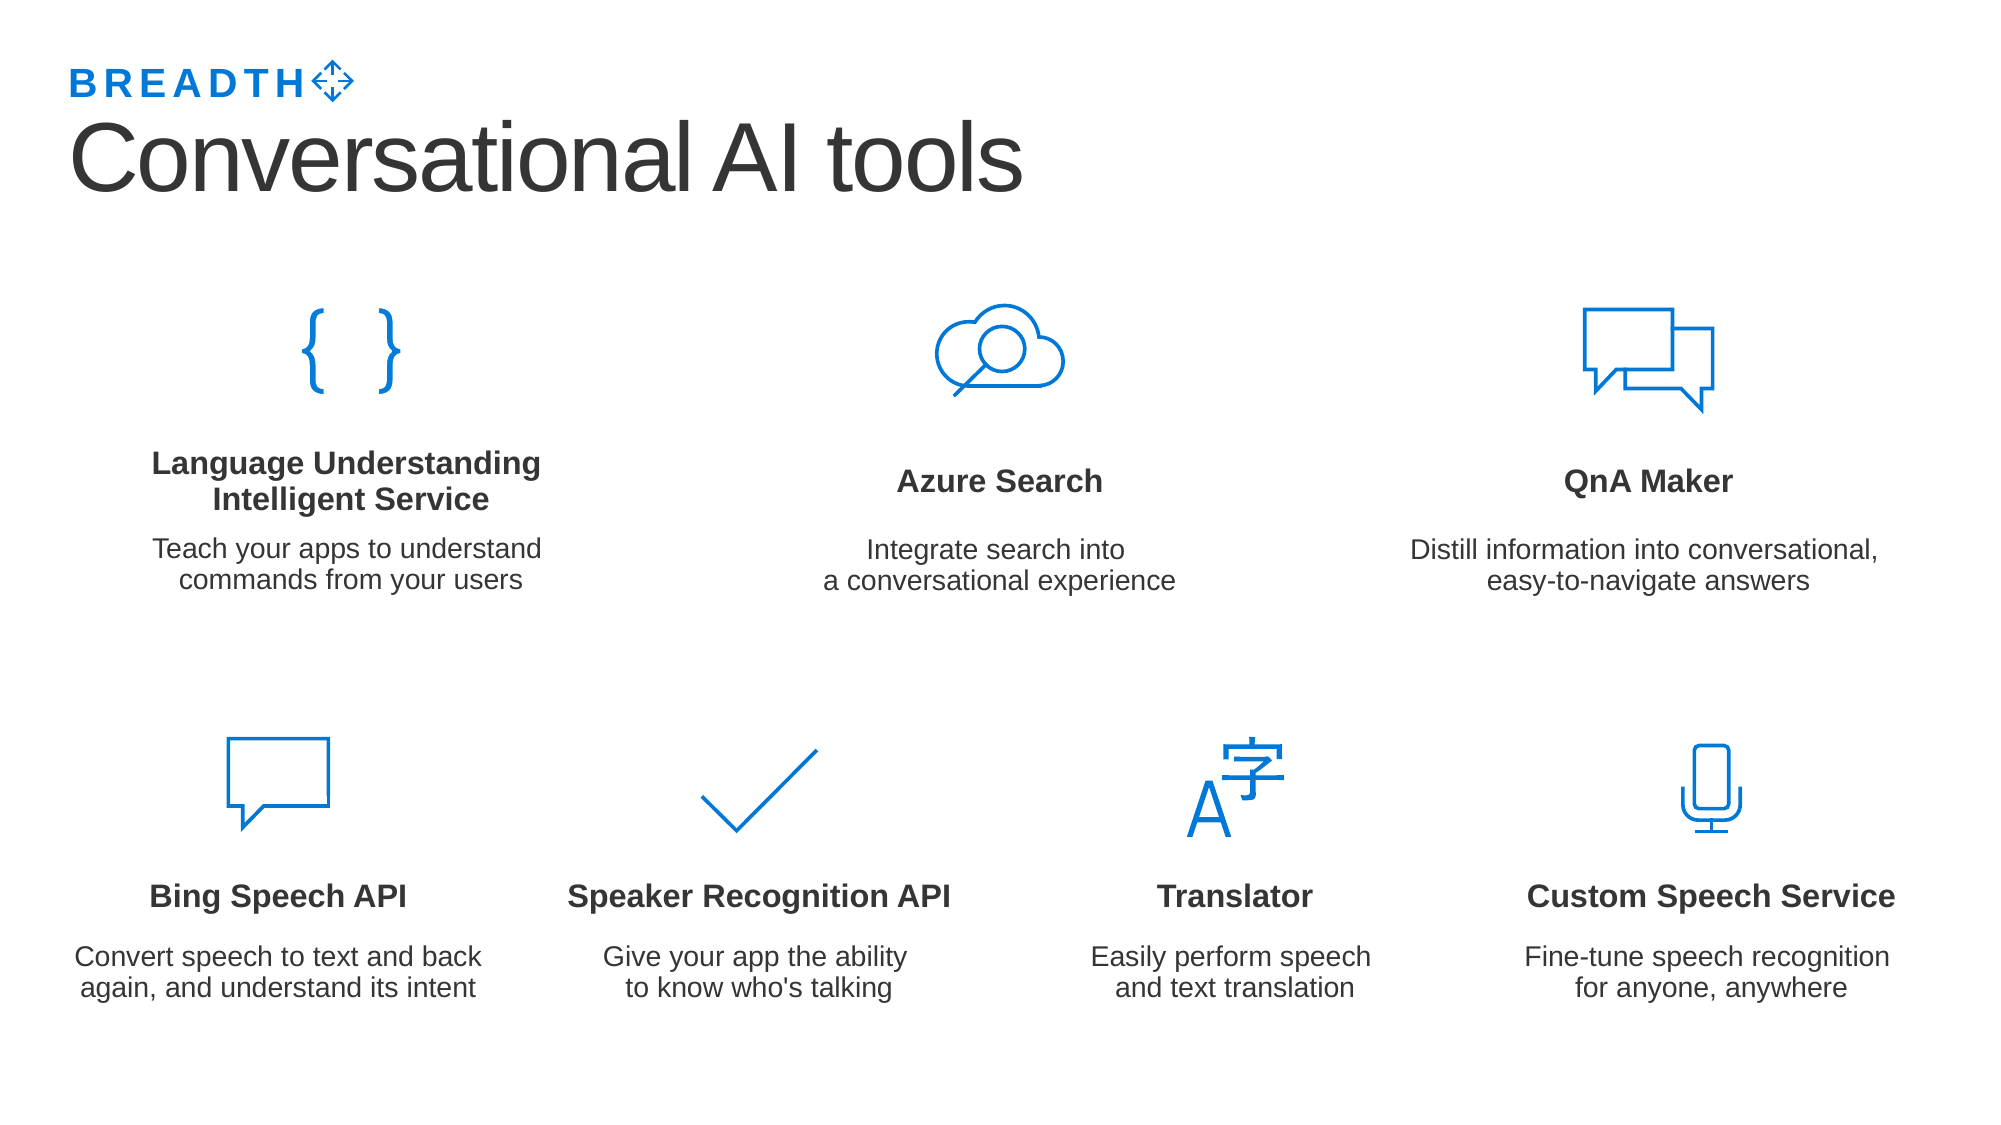

# BREADTH Conversational AI tools

Azure Search
Integrate search into
a conversational experience

Language Understanding
Intelligent Service
Teach your apps to understand
commands from your users

QnA Maker
Distill information into conversational,
easy-to-navigate answers

Translator
Easily perform speech
and text translation

Bing Speech API
Convert speech to text and back again, and understand its intent

Custom Speech Service
Fine-tune speech recognition
for anyone, anywhere

Speaker Recognition API
Give your app the ability
to know who's talking